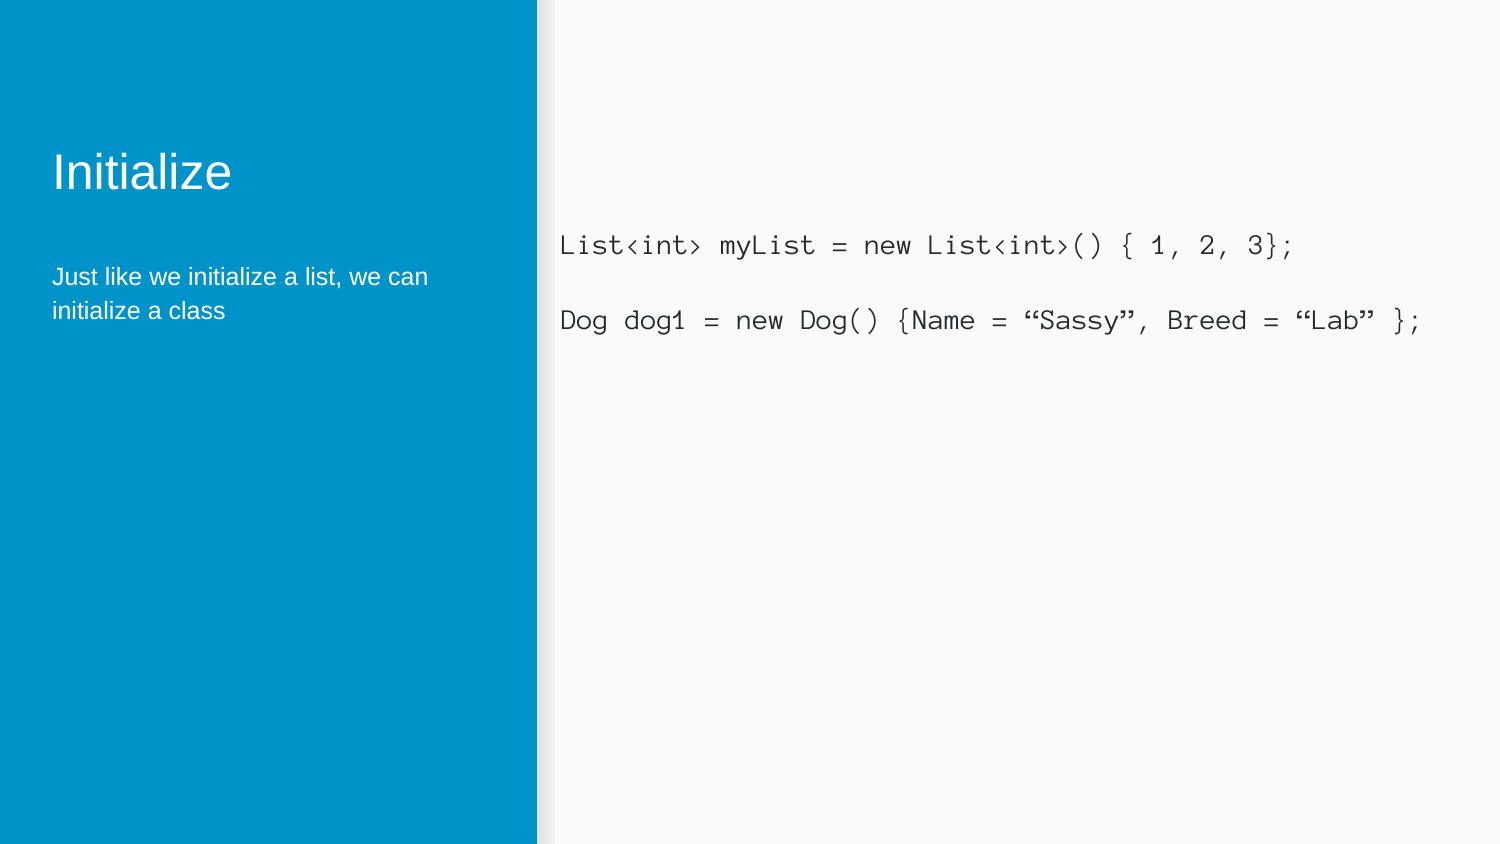

# Initialize

List<int> myList = new List<int>() { 1, 2, 3};
Dog dog1 = new Dog() {Name = “Sassy”, Breed = “Lab” };

Just like we initialize a list, we can initialize a class